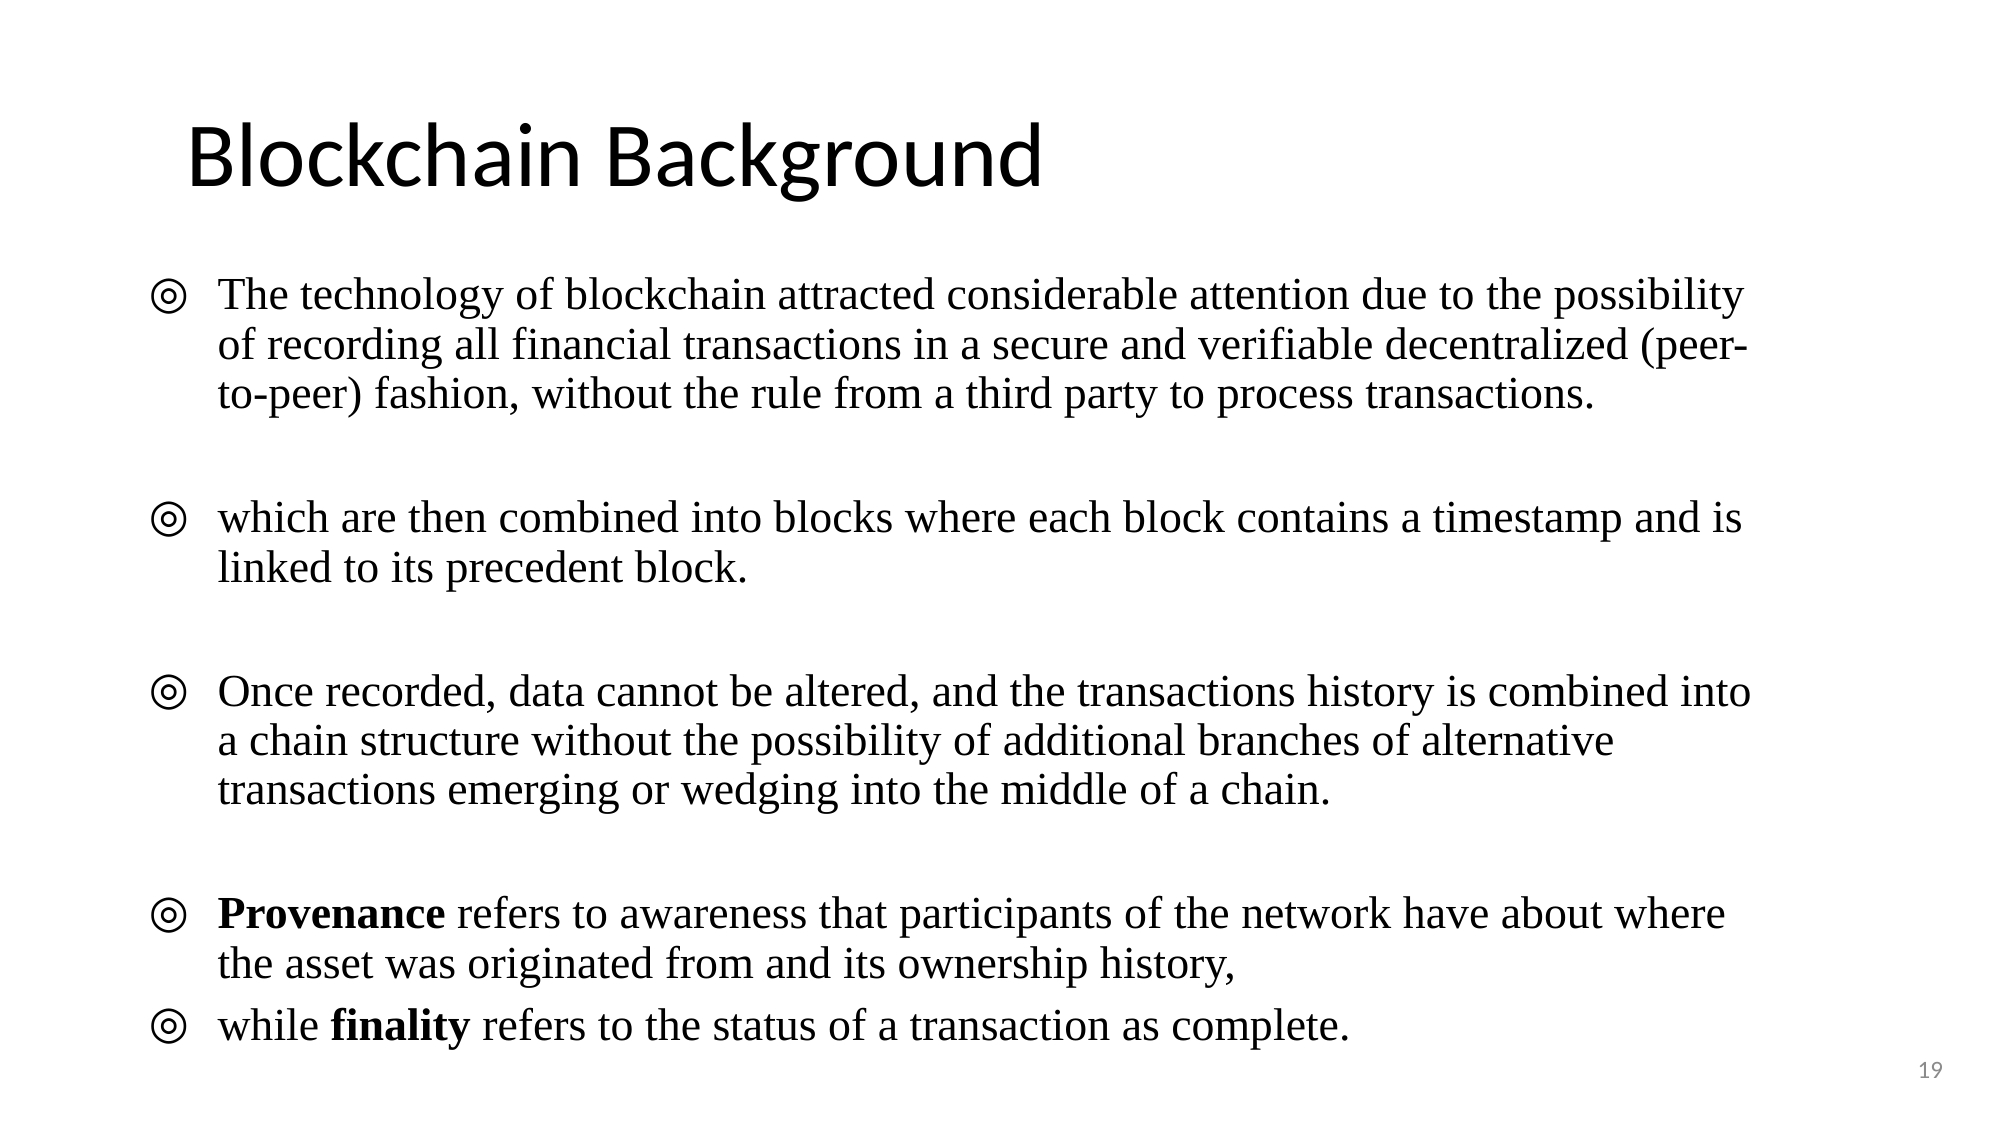

# Blockchain Background
The technology of blockchain attracted considerable attention due to the possibility of recording all financial transactions in a secure and verifiable decentralized (peer-to-peer) fashion, without the rule from a third party to process transactions.

which are then combined into blocks where each block contains a timestamp and is linked to its precedent block.

Once recorded, data cannot be altered, and the transactions history is combined into a chain structure without the possibility of additional branches of alternative transactions emerging or wedging into the middle of a chain.

Provenance refers to awareness that participants of the network have about where the asset was originated from and its ownership history,
while finality refers to the status of a transaction as complete.

19